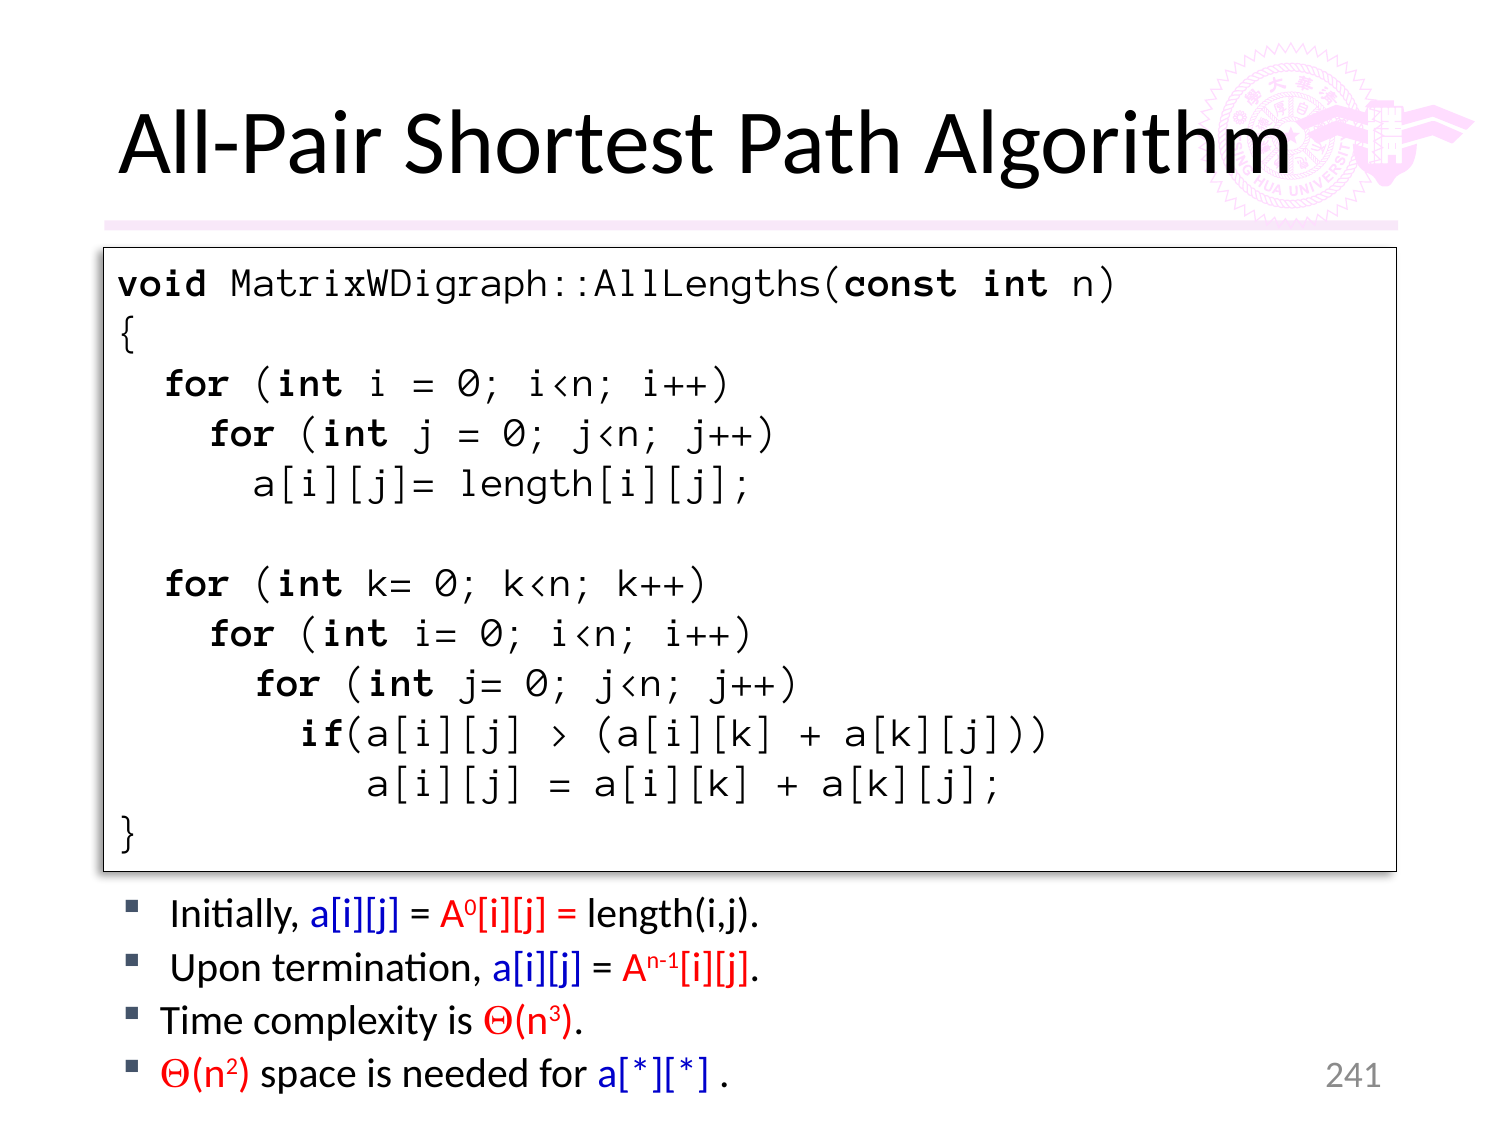

# All-Pair Shortest Path Algorithm

void MatrixWDigraph::AllLengths(const int n)
{
  for (int i = 0; i<n; i++)
    for (int j = 0; j<n; j++)
      a[i][j]= length[i][j];

  for (int k= 0; k<n; k++)
    for (int i= 0; i<n; i++)
      for (int j= 0; j<n; j++)
        if(a[i][j] > (a[i][k] + a[k][j]))
           a[i][j] = a[i][k] + a[k][j];
}

 Initially, a[i][j] = A0[i][j] = length(i,j).
 Upon termination, a[i][j] = An-1[i][j].
Time complexity is Θ(n3).
Θ(n2) space is needed for a[*][*] .
241